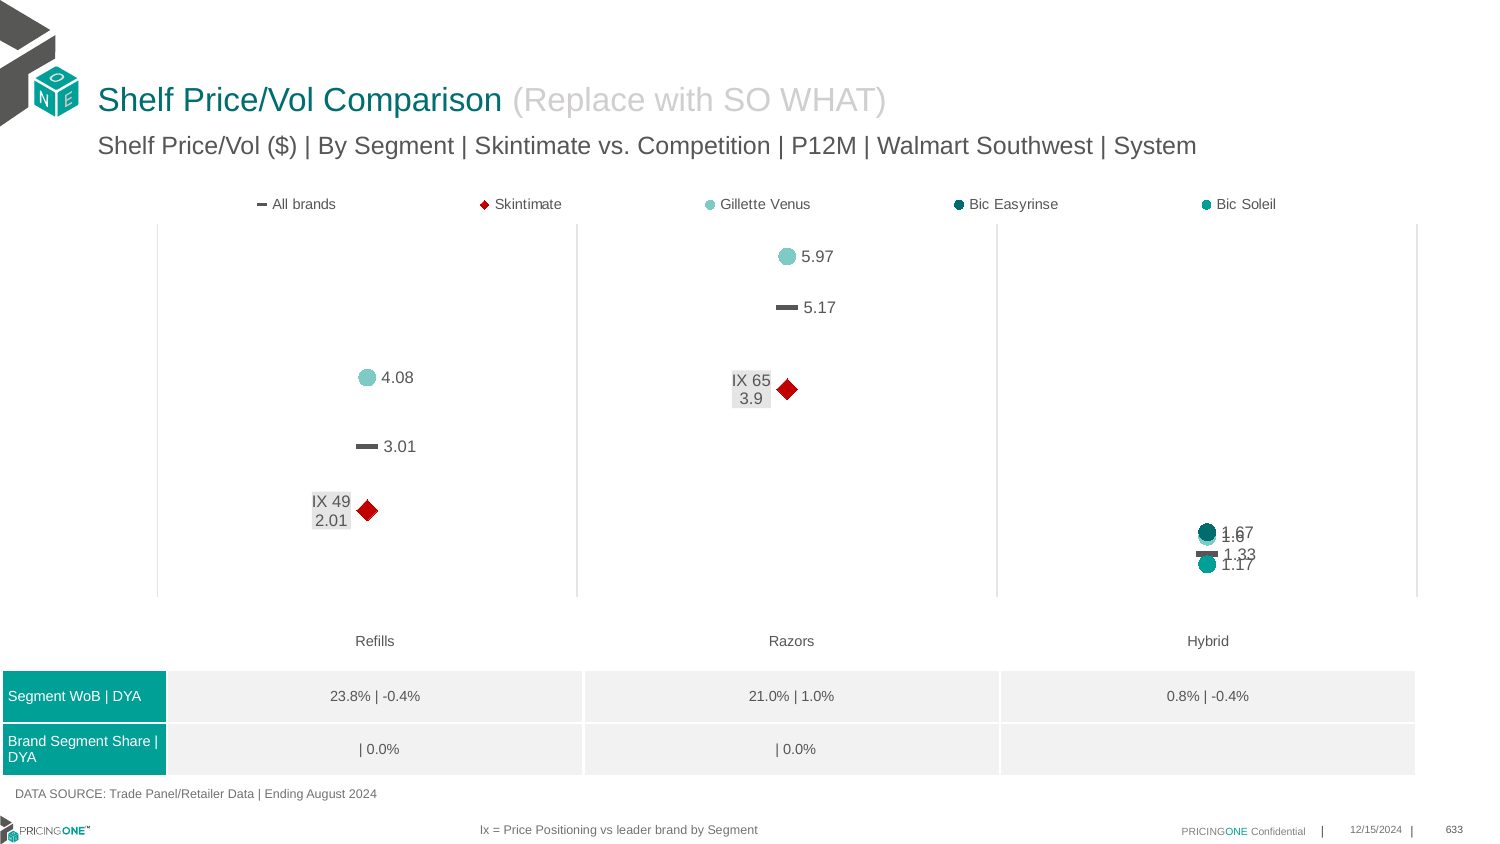

# Shelf Price/Vol Comparison (Replace with SO WHAT)
Shelf Price/Vol ($) | By Segment | Skintimate vs. Competition | P12M | Walmart Southwest | System

### Chart

| Category | All brands | Skintimate | Gillette Venus | Bic Easyrinse | Bic Soleil |
|---|---|---|---|---|---|
| IX 49 | 3.01 | 2.01 | 4.08 | None | None |
| IX 65 | 5.17 | 3.9 | 5.97 | None | None |
| None | 1.33 | None | 1.6 | 1.67 | 1.17 |
|  | Refills | Razors | Hybrid |
| --- | --- | --- | --- |
| Segment WoB | DYA | 23.8% | -0.4% | 21.0% | 1.0% | 0.8% | -0.4% |
| Brand Segment Share | DYA | | 0.0% | | 0.0% |  |
DATA SOURCE: Trade Panel/Retailer Data | Ending August 2024
Ix = Price Positioning vs leader brand by Segment
12/15/2024
633